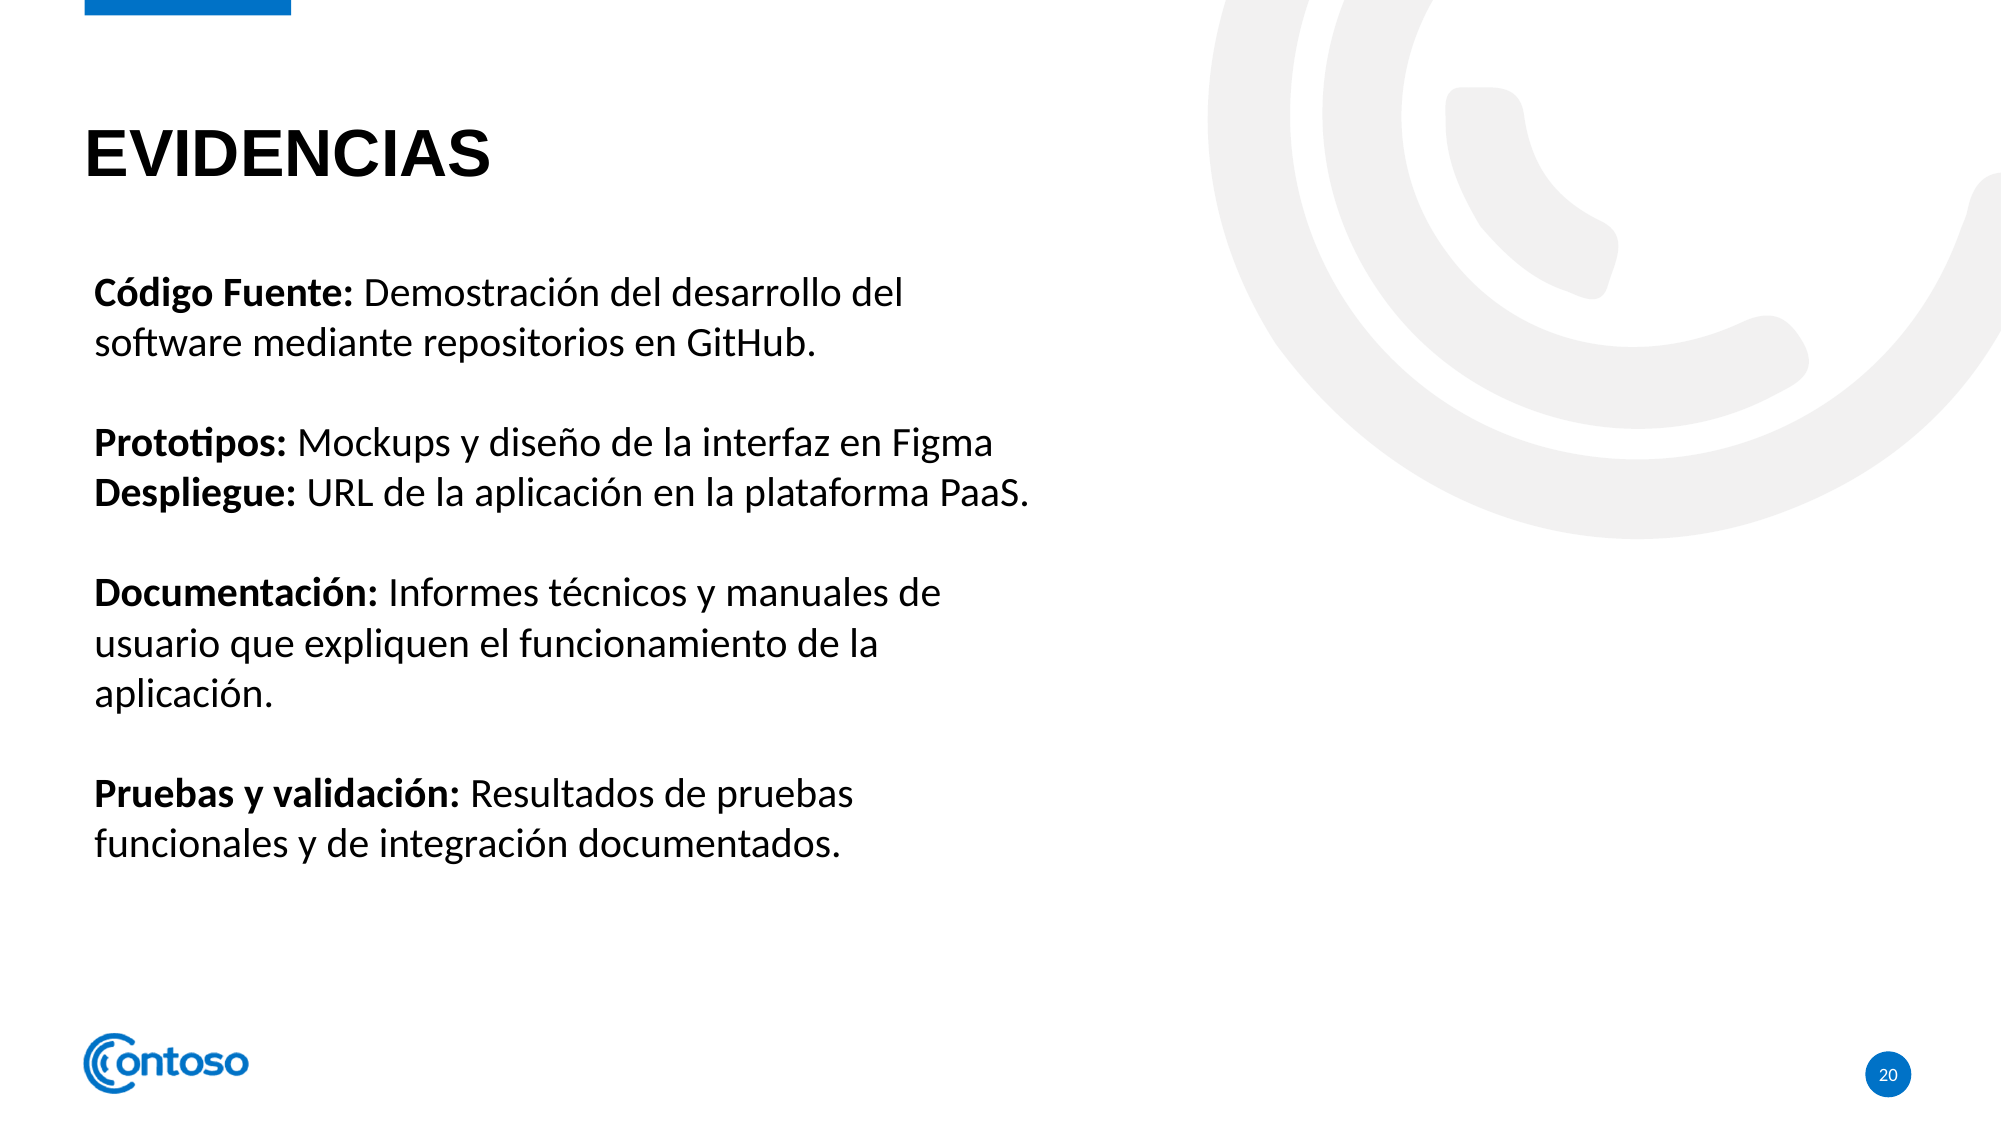

# Evidencias
Código Fuente: Demostración del desarrollo del software mediante repositorios en GitHub.

Prototipos: Mockups y diseño de la interfaz en Figma
Despliegue: URL de la aplicación en la plataforma PaaS.

Documentación: Informes técnicos y manuales de usuario que expliquen el funcionamiento de la aplicación.

Pruebas y validación: Resultados de pruebas funcionales y de integración documentados.
20